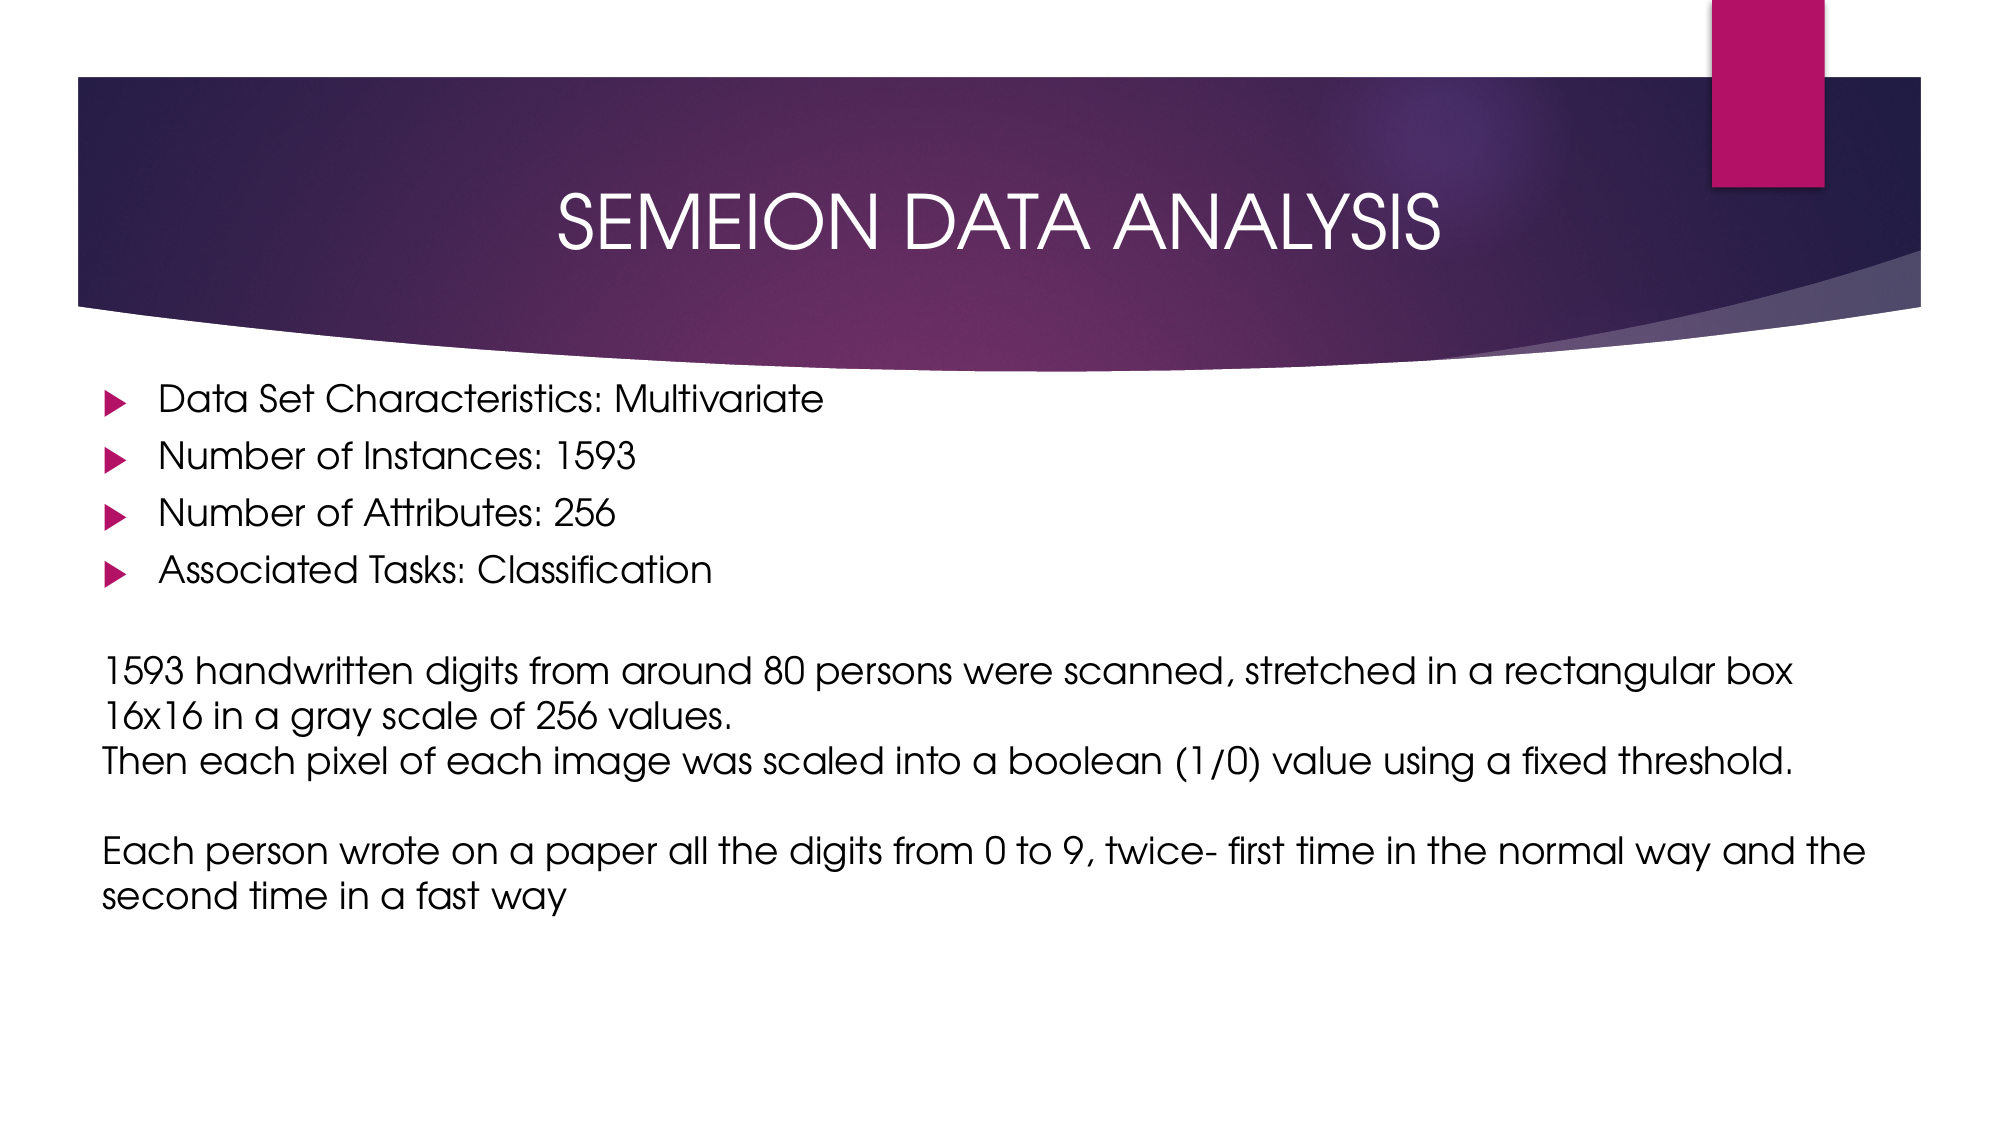

# SEMEION DATA ANALYSIS
Data Set Characteristics: Multivariate
Number of Instances: 1593
Number of Attributes: 256
Associated Tasks: Classification

1593 handwritten digits from around 80 persons were scanned, stretched in a rectangular box 16x16 in a gray scale of 256 values.
Then each pixel of each image was scaled into a boolean (1/0) value using a fixed threshold.

Each person wrote on a paper all the digits from 0 to 9, twice- first time in the normal way and the second time in a fast way